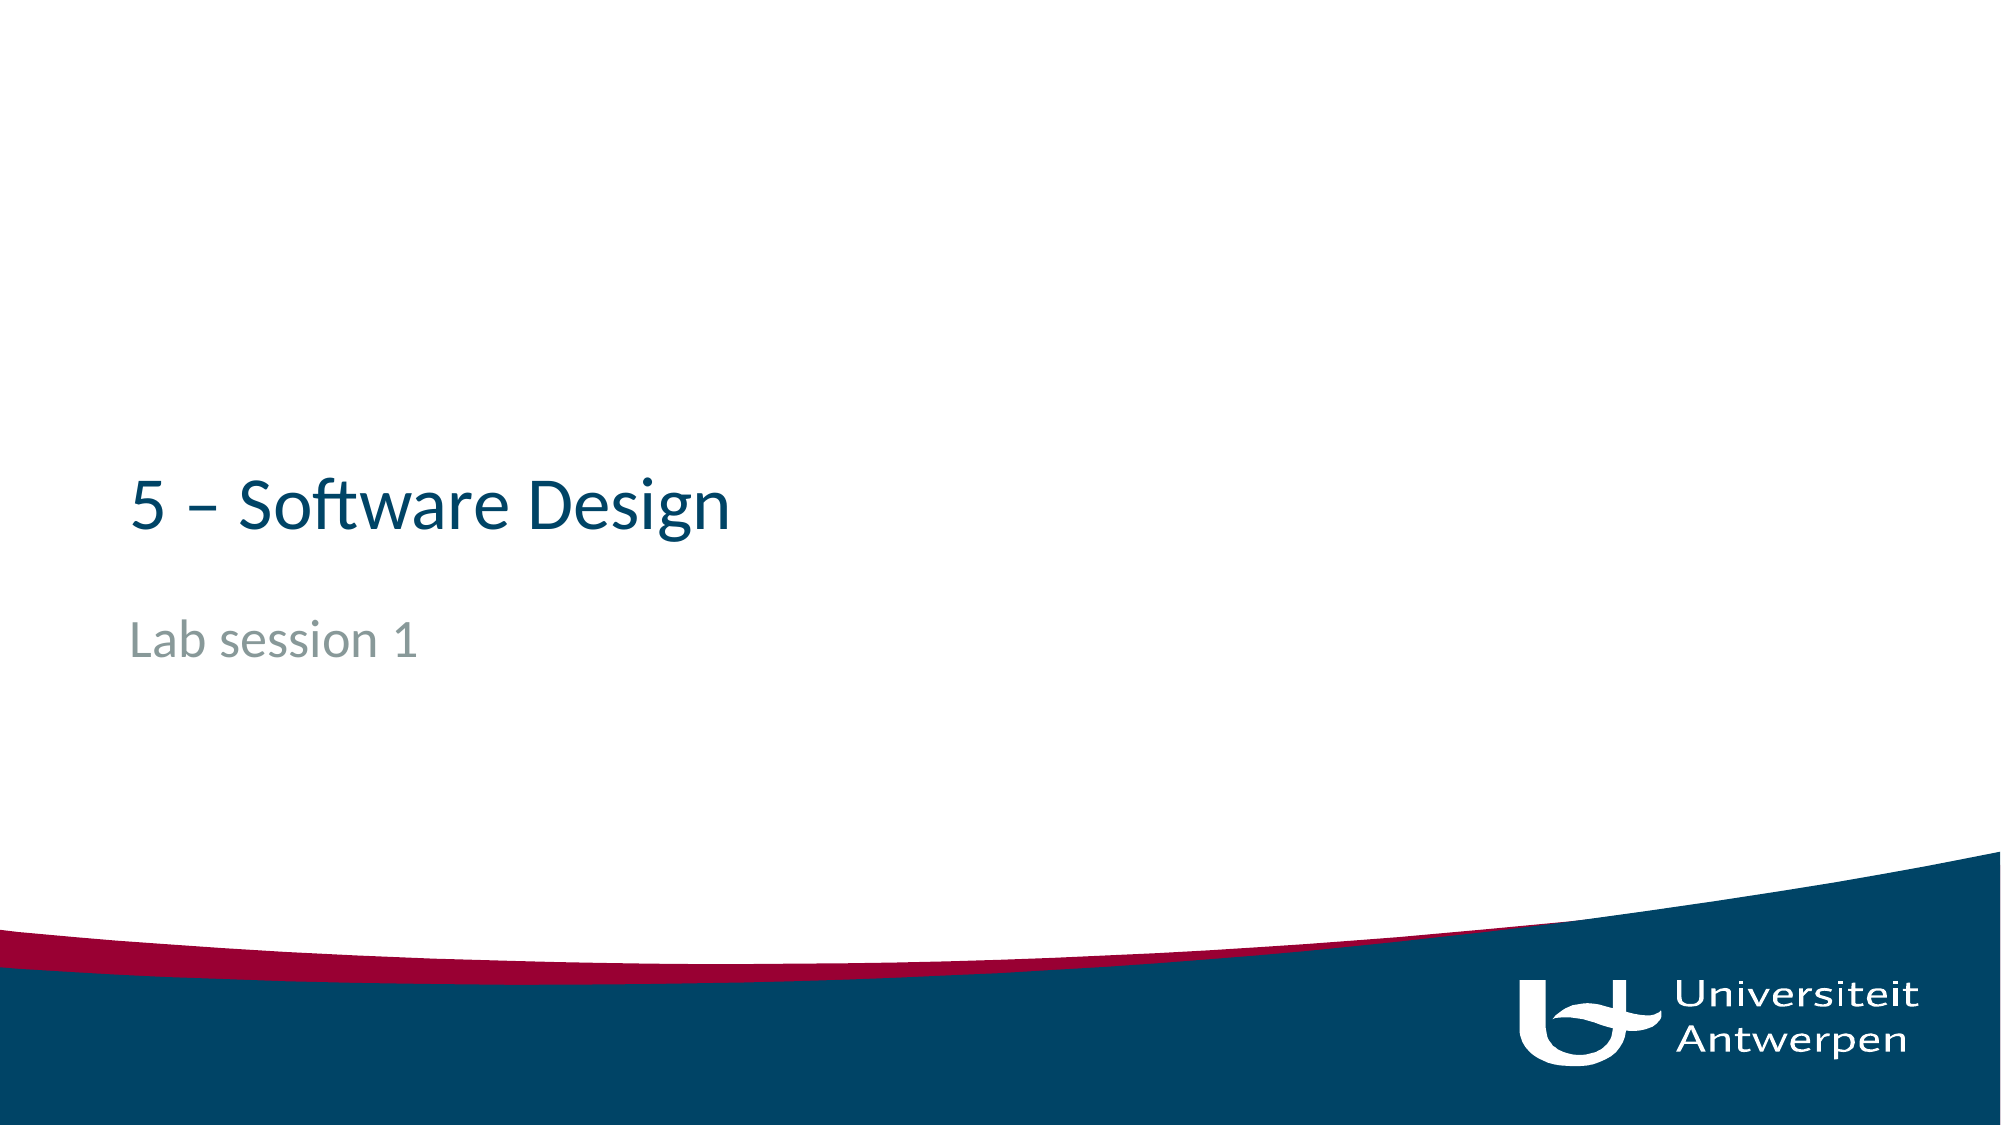

# 5 – Software Design
Lab session 1